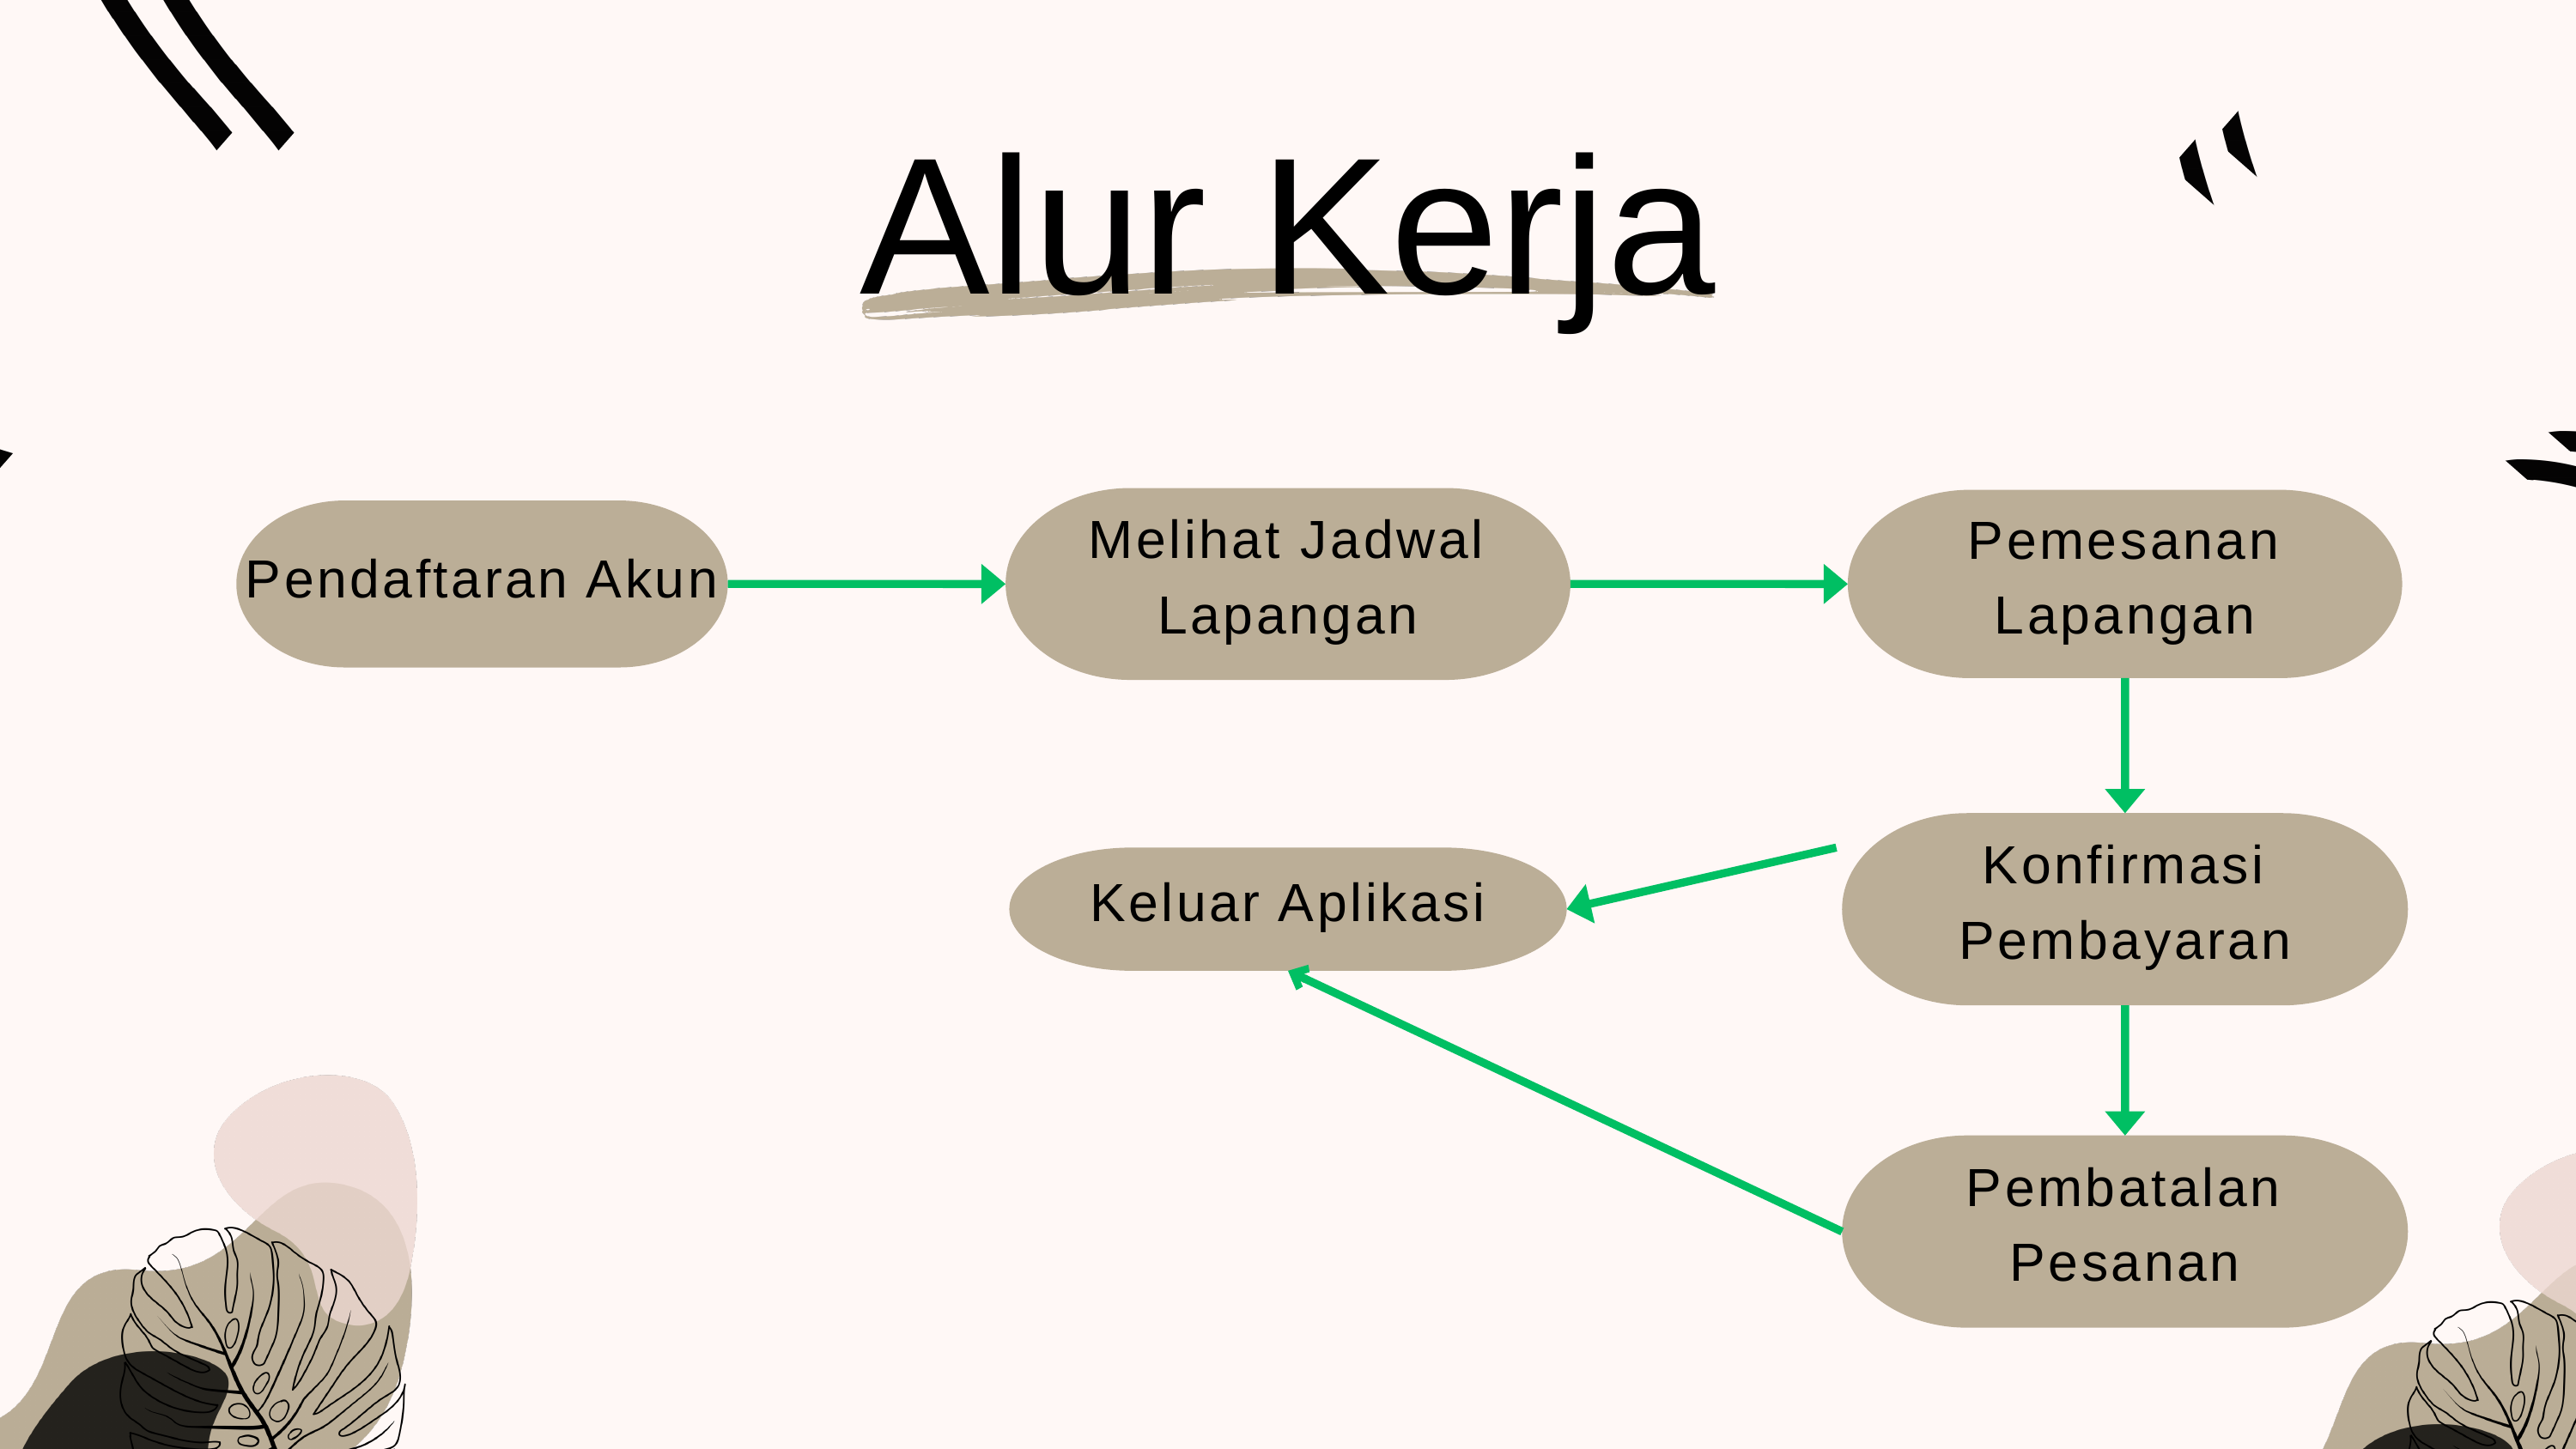

Alur Kerja

Melihat Jadwal Lapangan

Pemesanan Lapangan

Pendaftaran Akun

Konfirmasi Pembayaran

Keluar Aplikasi

Pembatalan Pesanan